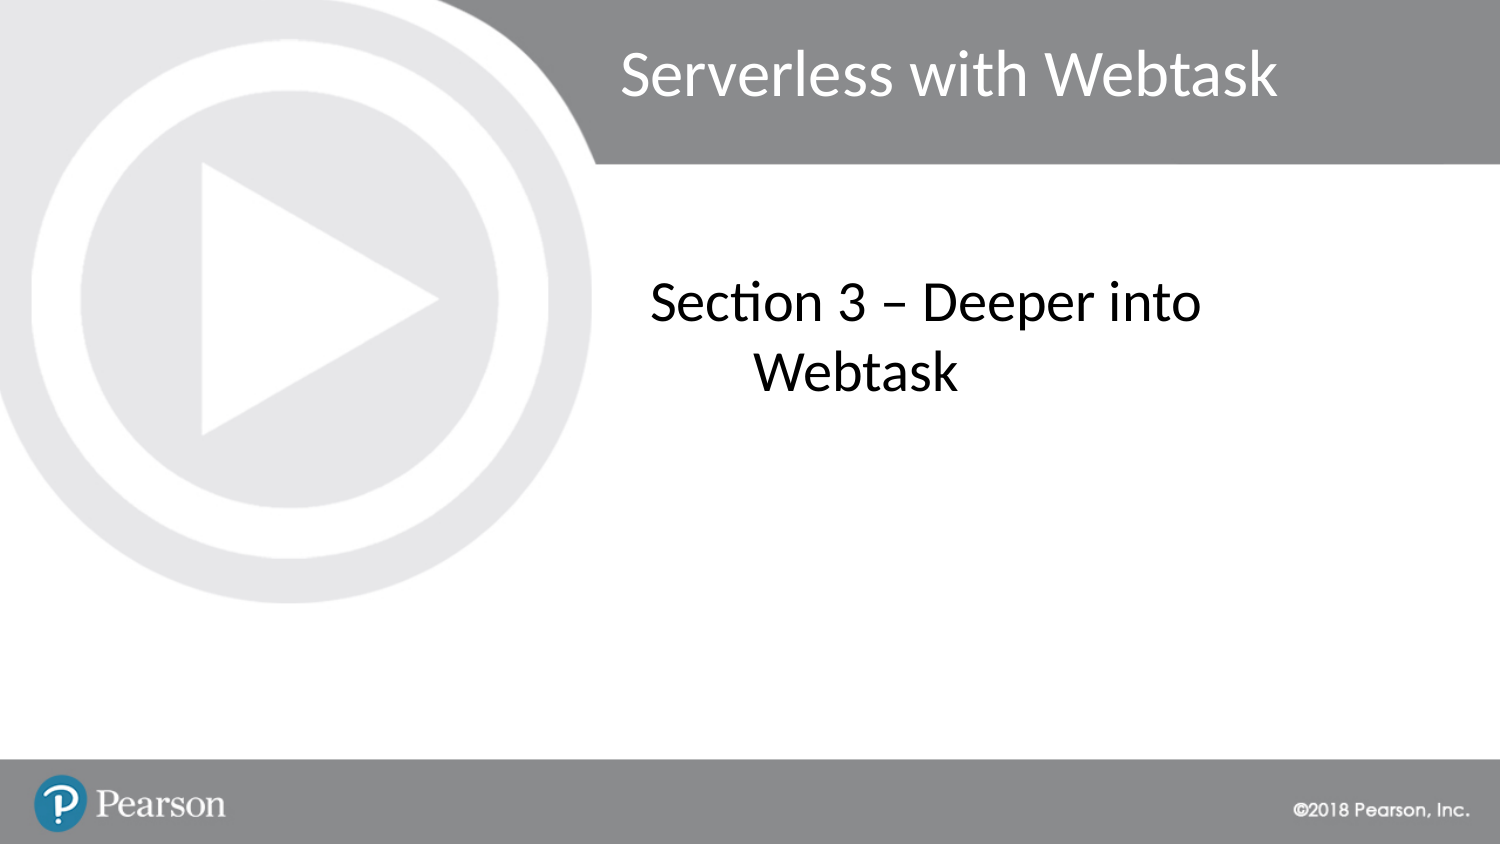

# Serverless with Webtask
Section 3 – Deeper into Webtask